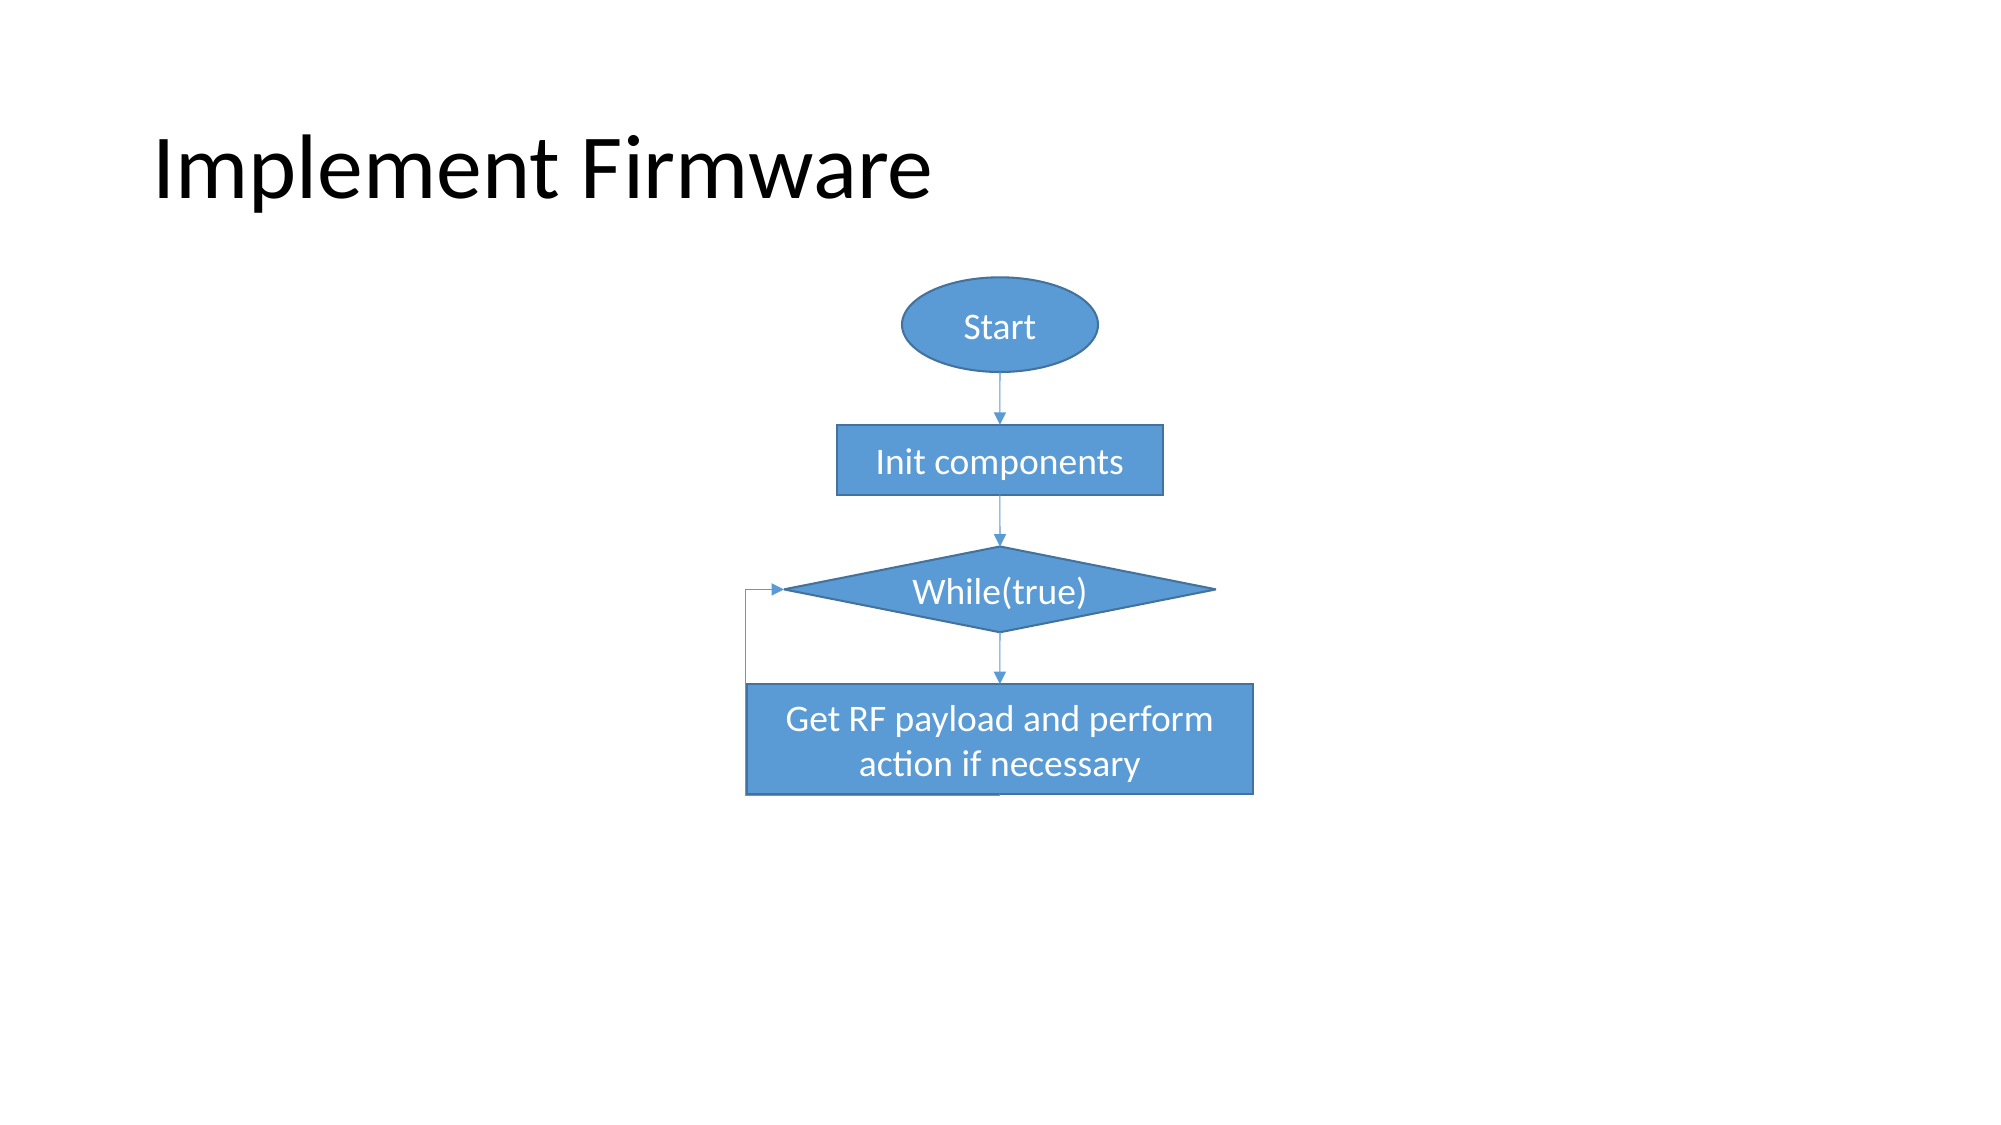

# Implement Firmware
Start
Init components
While(true)
Get RF payload and perform action if necessary